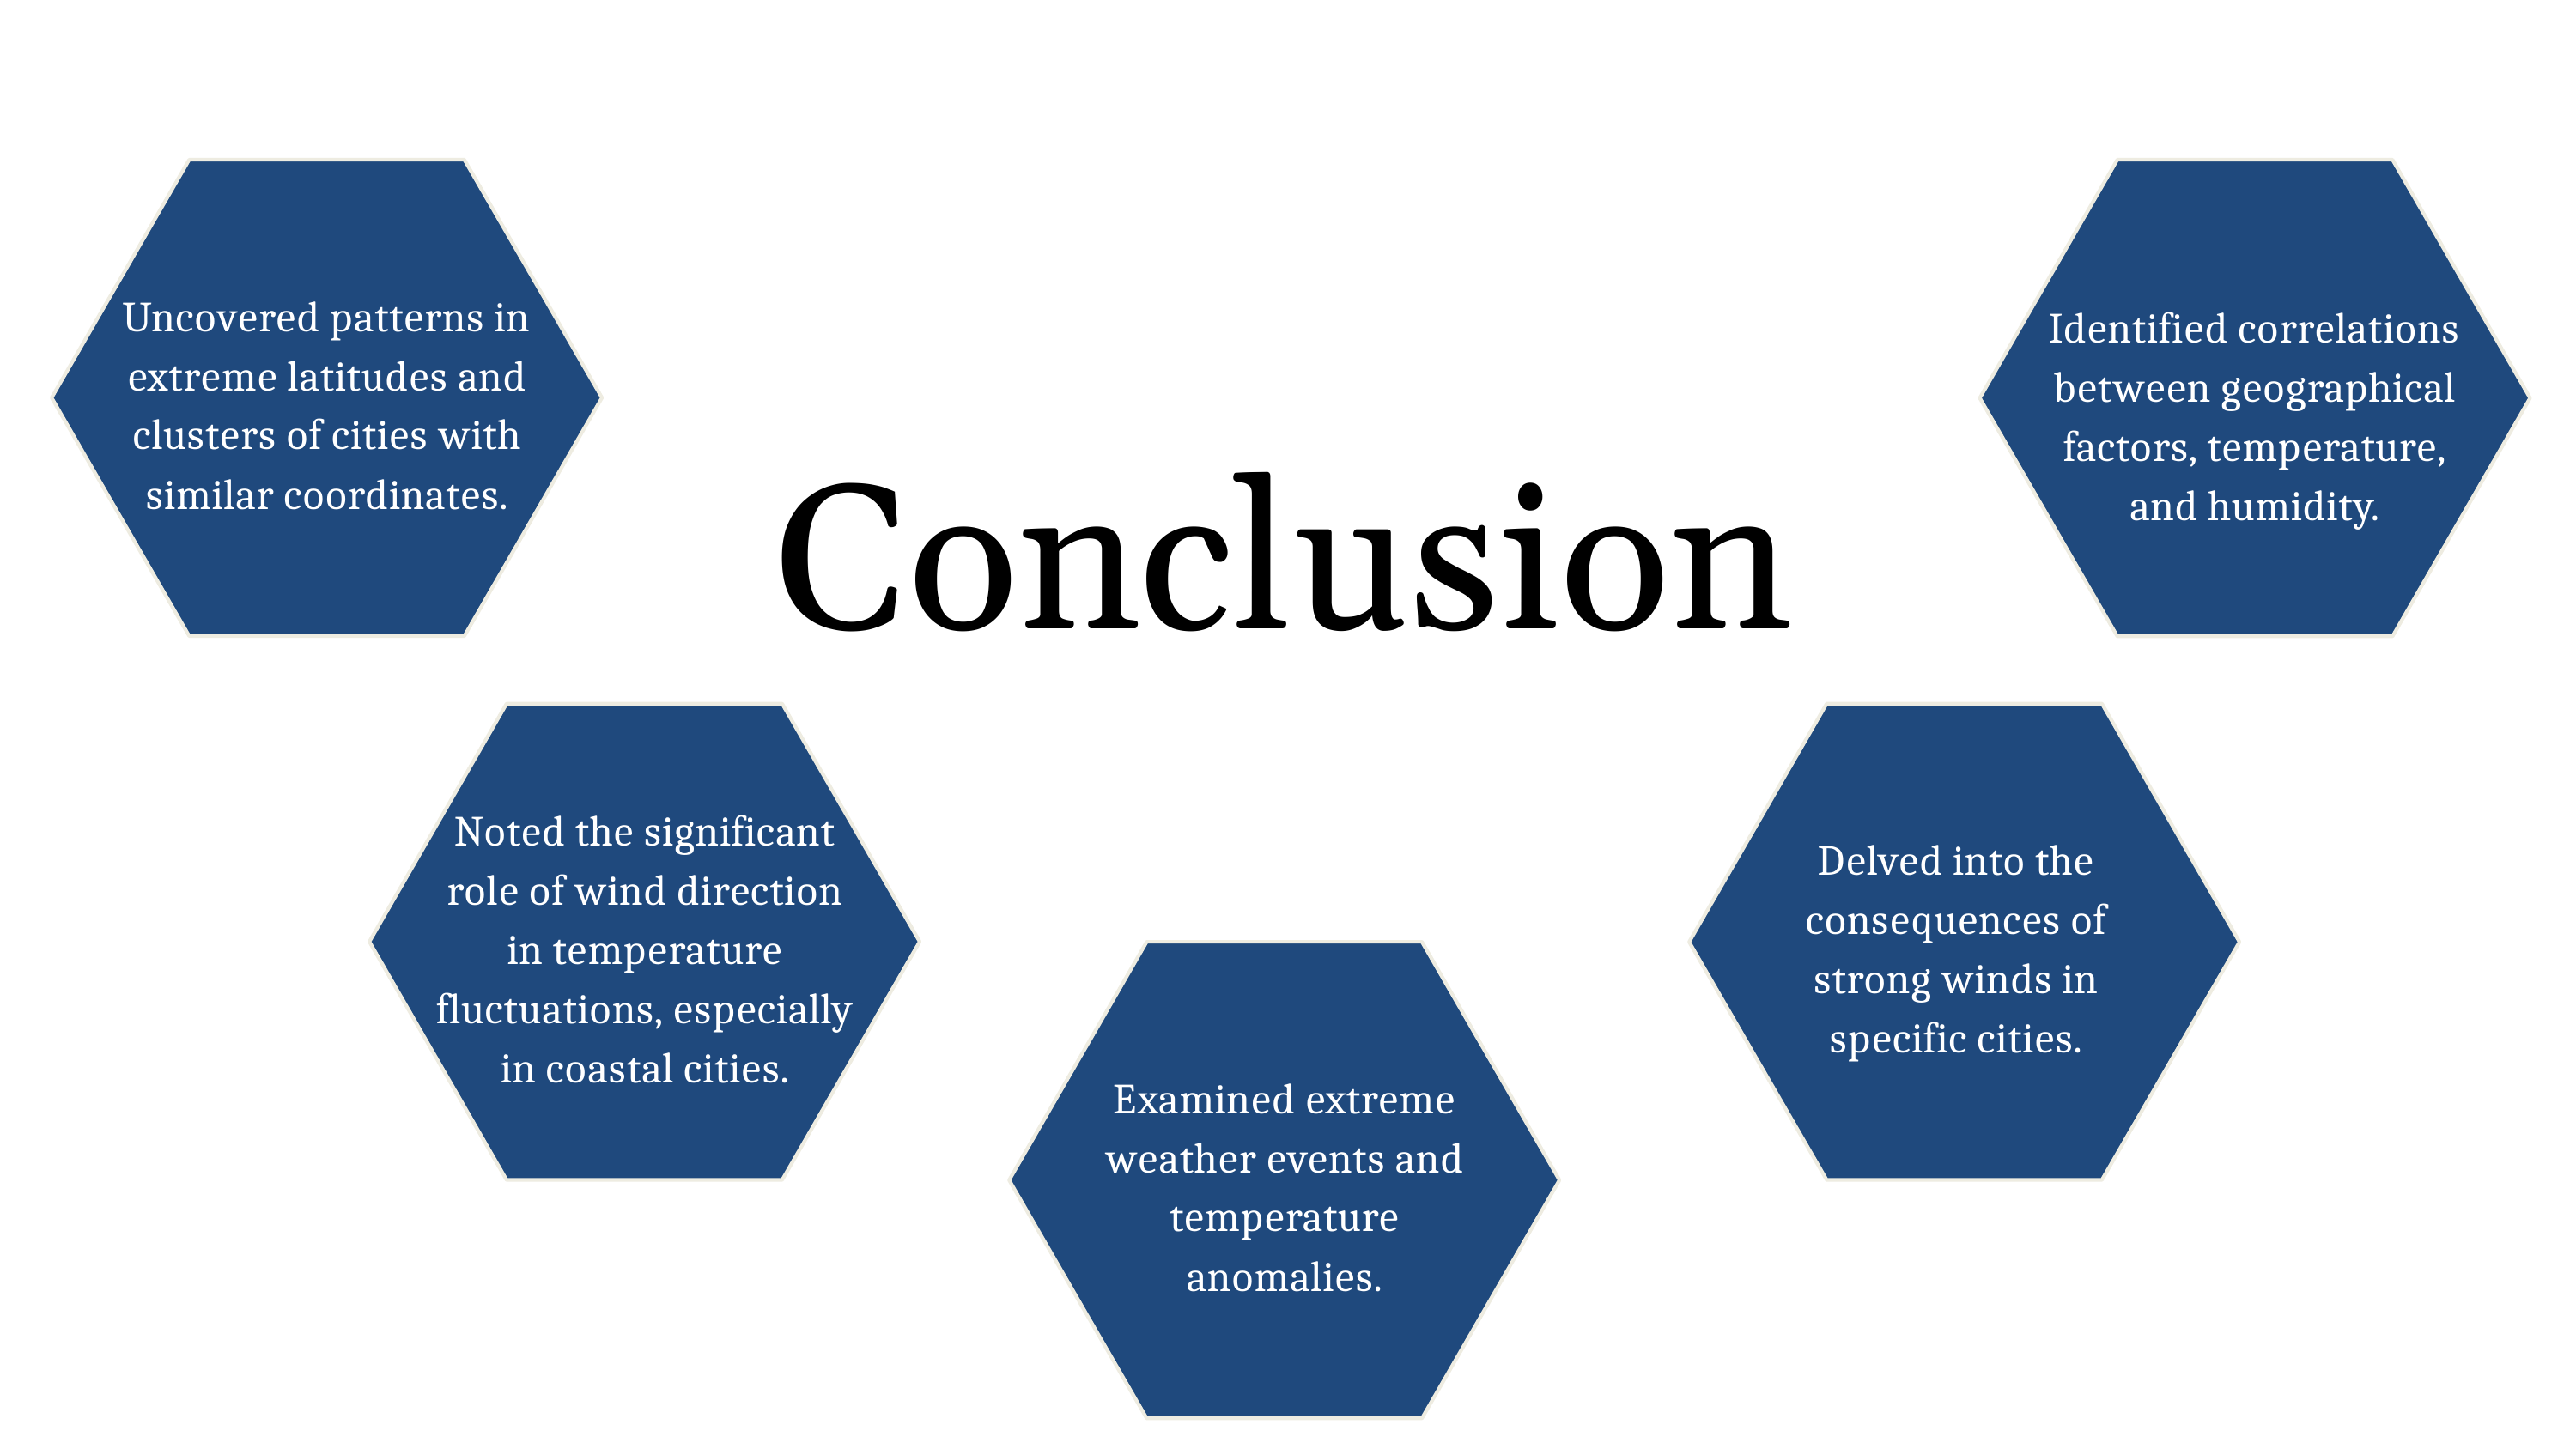

Uncovered patterns in extreme latitudes and clusters of cities with similar coordinates.
Identified correlations between geographical factors, temperature, and humidity.
# Conclusion

Noted the significant role of wind direction in temperature fluctuations, especially in coastal cities.
Delved into the consequences of strong winds in specific cities.

Examined extreme weather events and temperature anomalies.